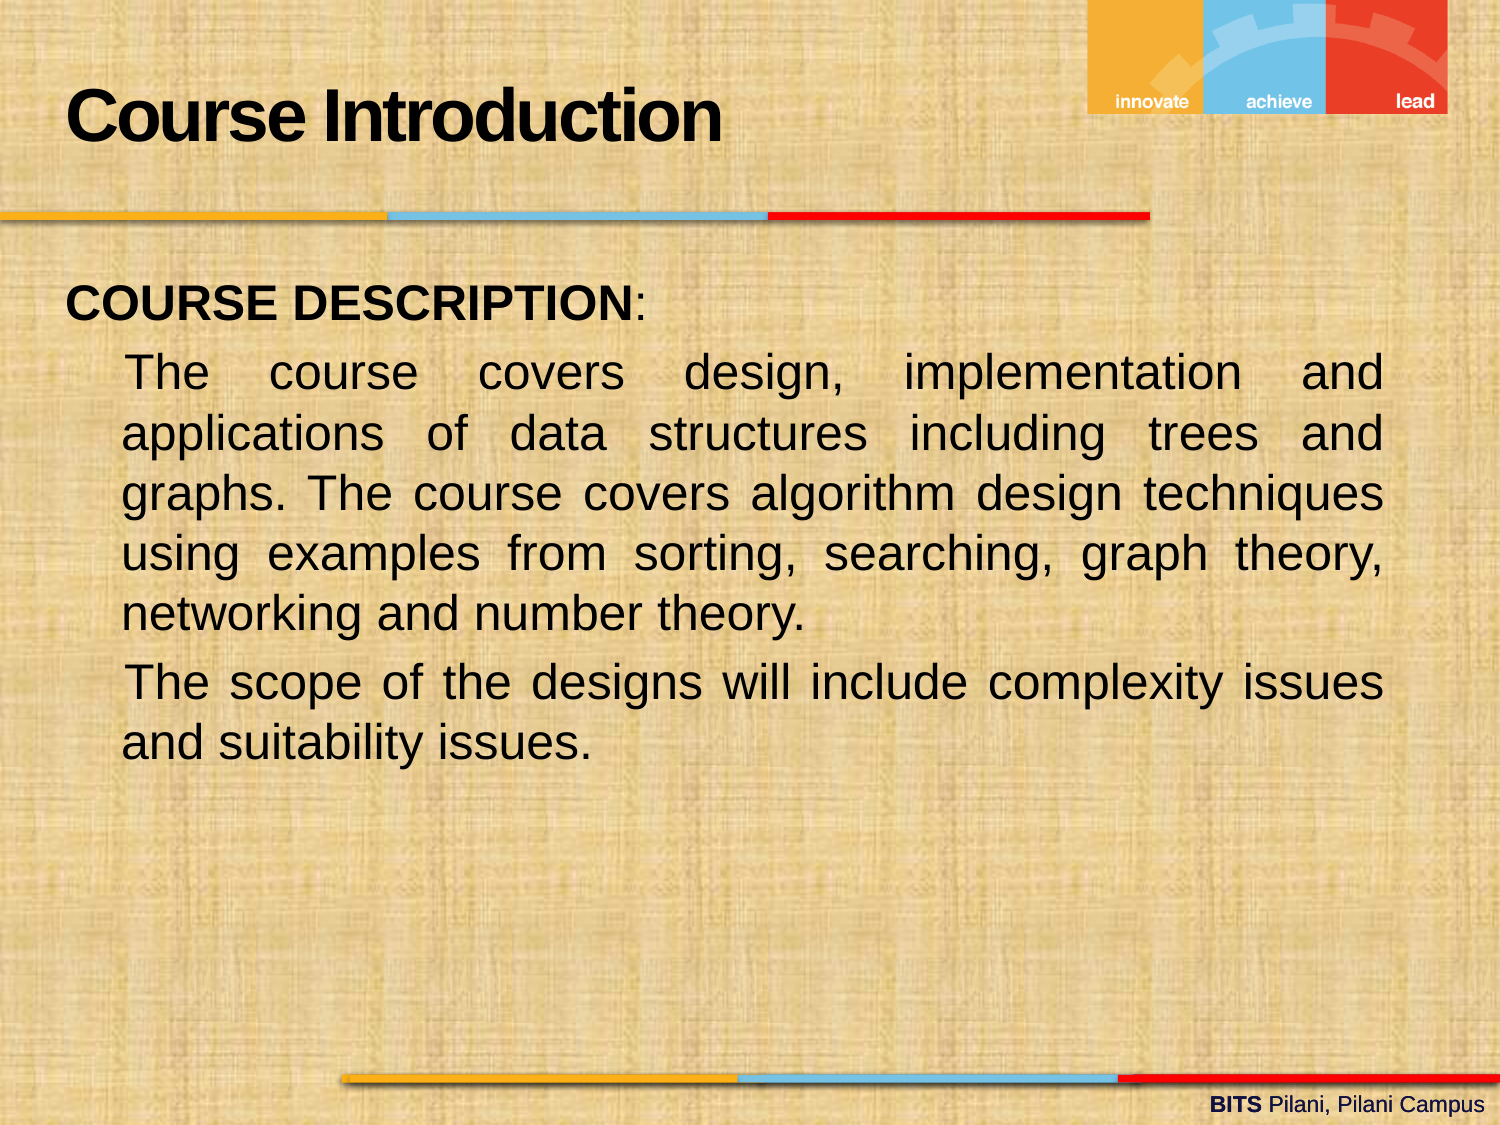

Course Introduction
COURSE DESCRIPTION:
The course covers design, implementation and applications of data structures including trees and graphs. The course covers algorithm design techniques using examples from sorting, searching, graph theory, networking and number theory.
The scope of the designs will include complexity issues and suitability issues.